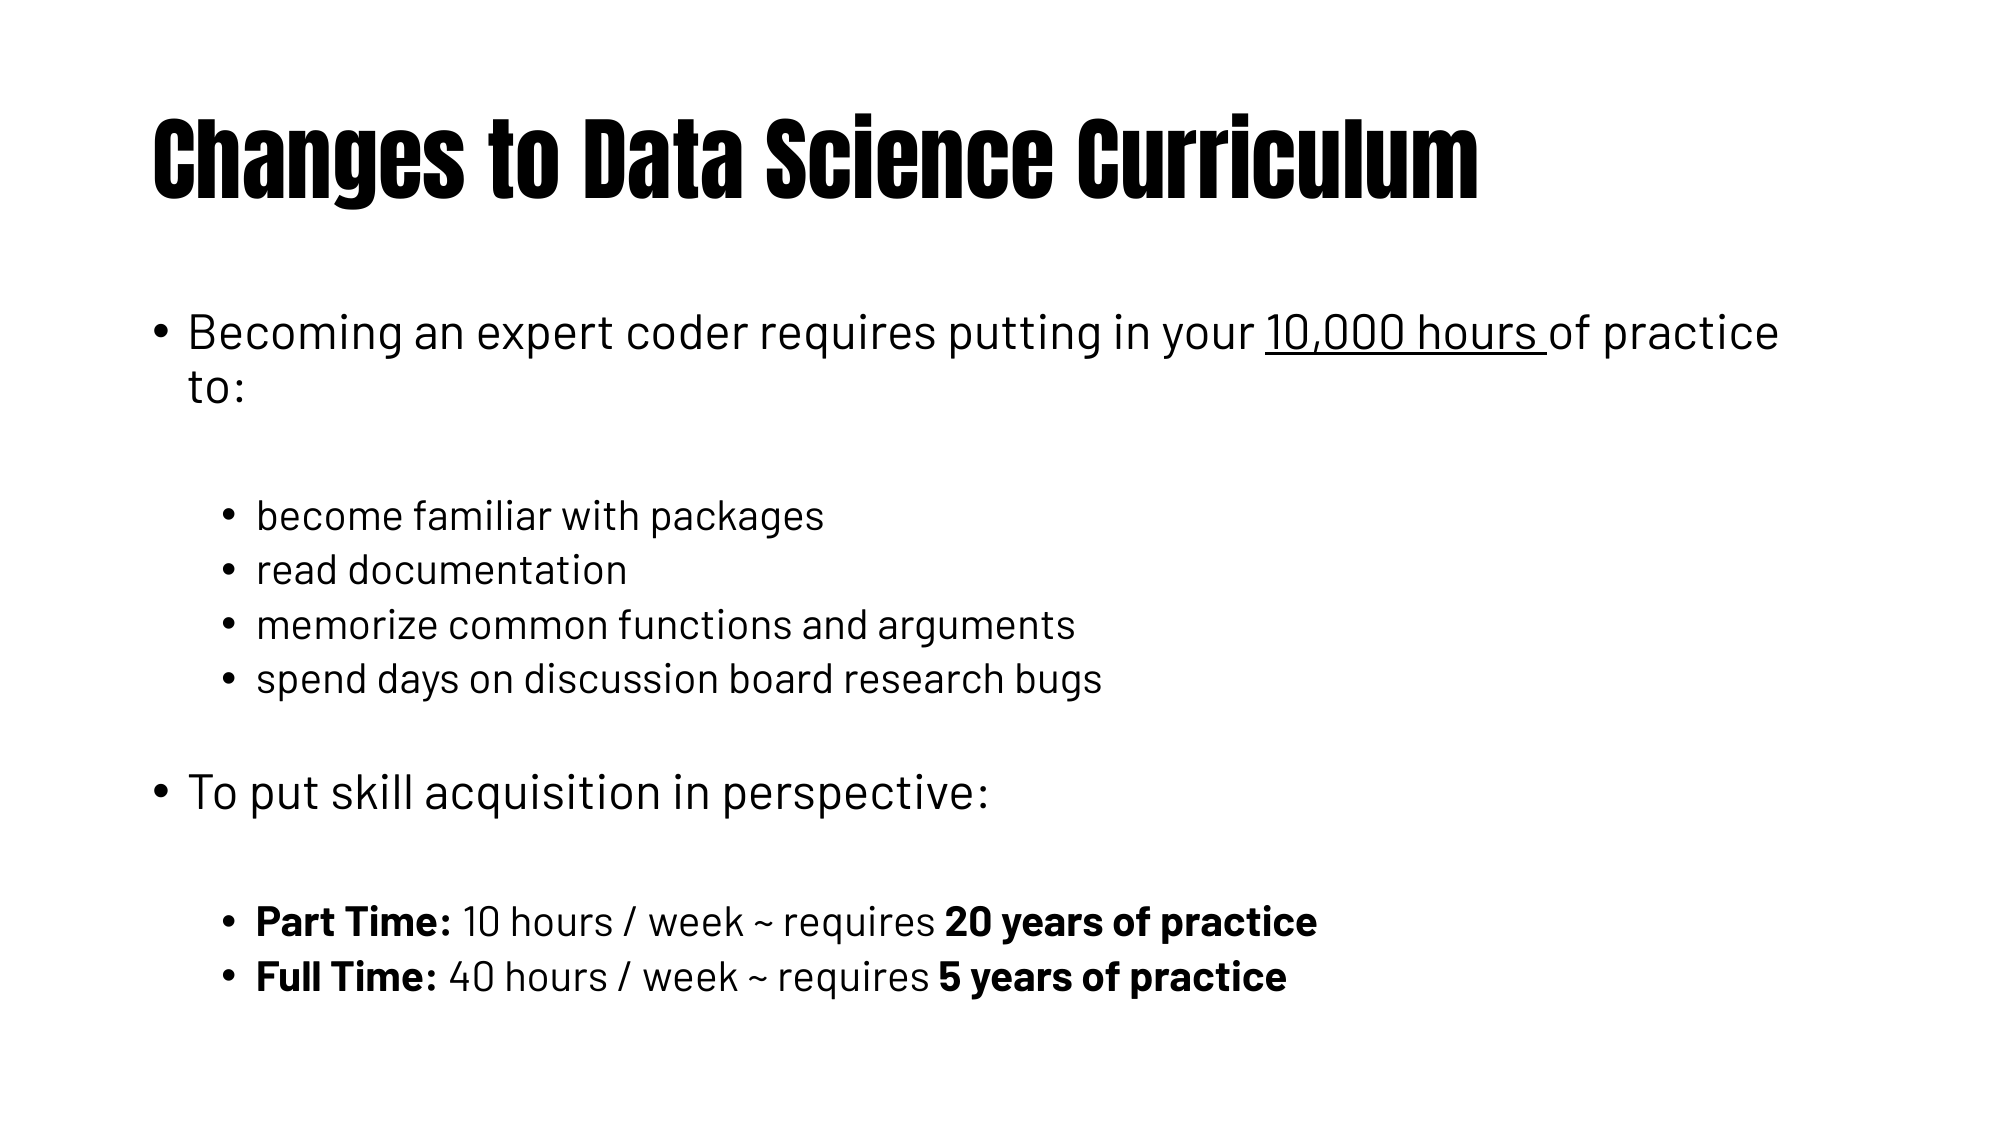

# Changes to Data Science Curriculum
Becoming an expert coder requires putting in your 10,000 hours of practice to:

become familiar with packages
read documentation
memorize common functions and arguments
spend days on discussion board research bugs
To put skill acquisition in perspective:

Part Time: 10 hours / week ~ requires 20 years of practice
Full Time: 40 hours / week ~ requires 5 years of practice